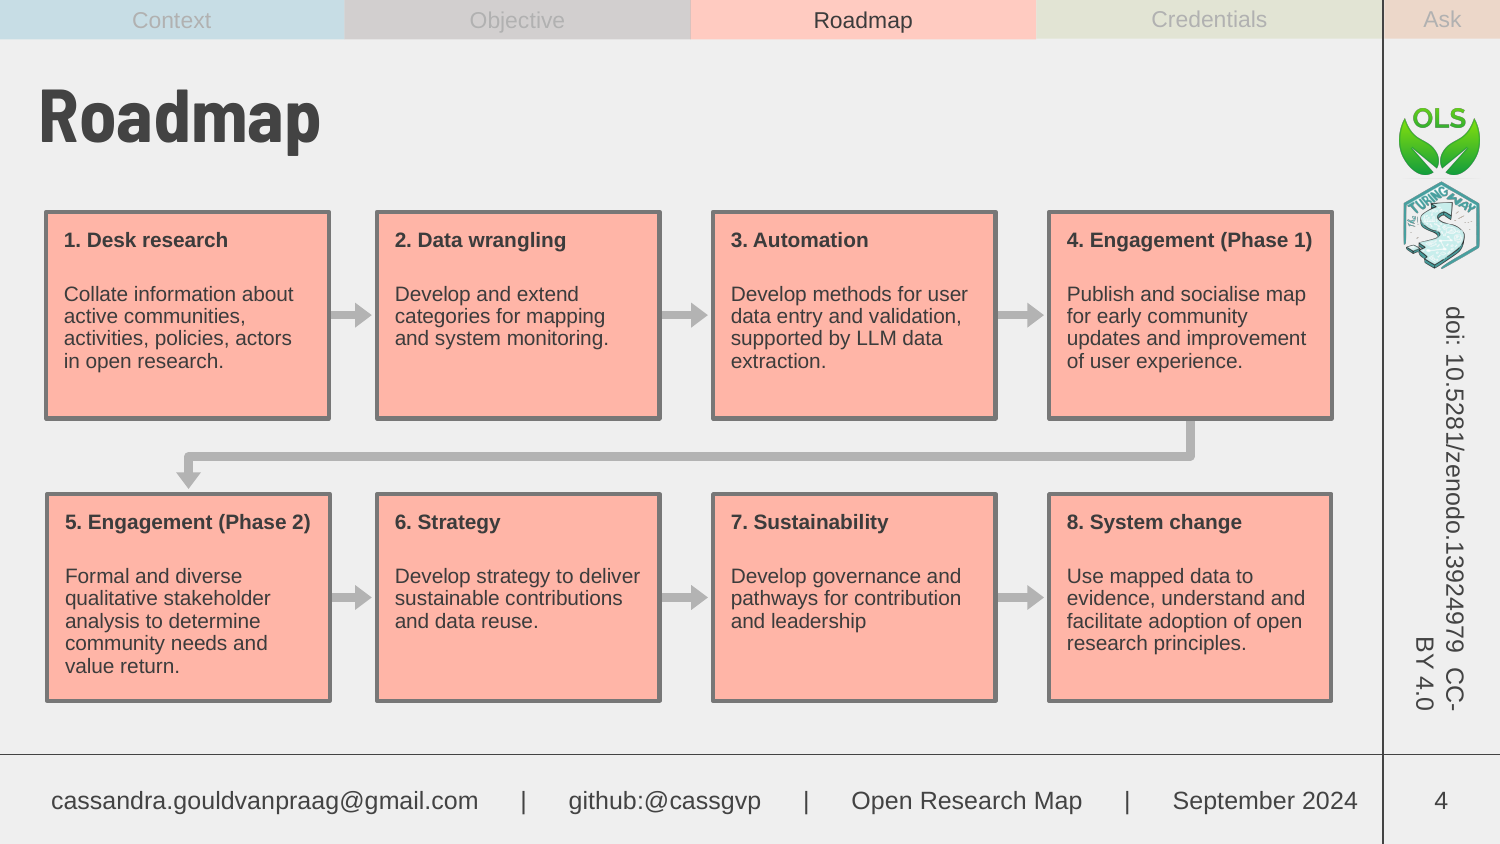

Roadmap

1. Desk research

Collate information about active communities, activities, policies, actors in open research.

2. Data wrangling

Develop and extend categories for mapping and system monitoring.

3. Automation

Develop methods for user data entry and validation, supported by LLM data extraction.

4. Engagement (Phase 1)

Publish and socialise map for early community updates and improvement of user experience.

5. Engagement (Phase 2)

Formal and diverse qualitative stakeholder analysis to determine community needs and value return.

6. Strategy

Develop strategy to deliver sustainable contributions and data reuse.

7. Sustainability

Develop governance and pathways for contribution and leadership
8. System change

Use mapped data to evidence, understand and facilitate adoption of open research principles.
4